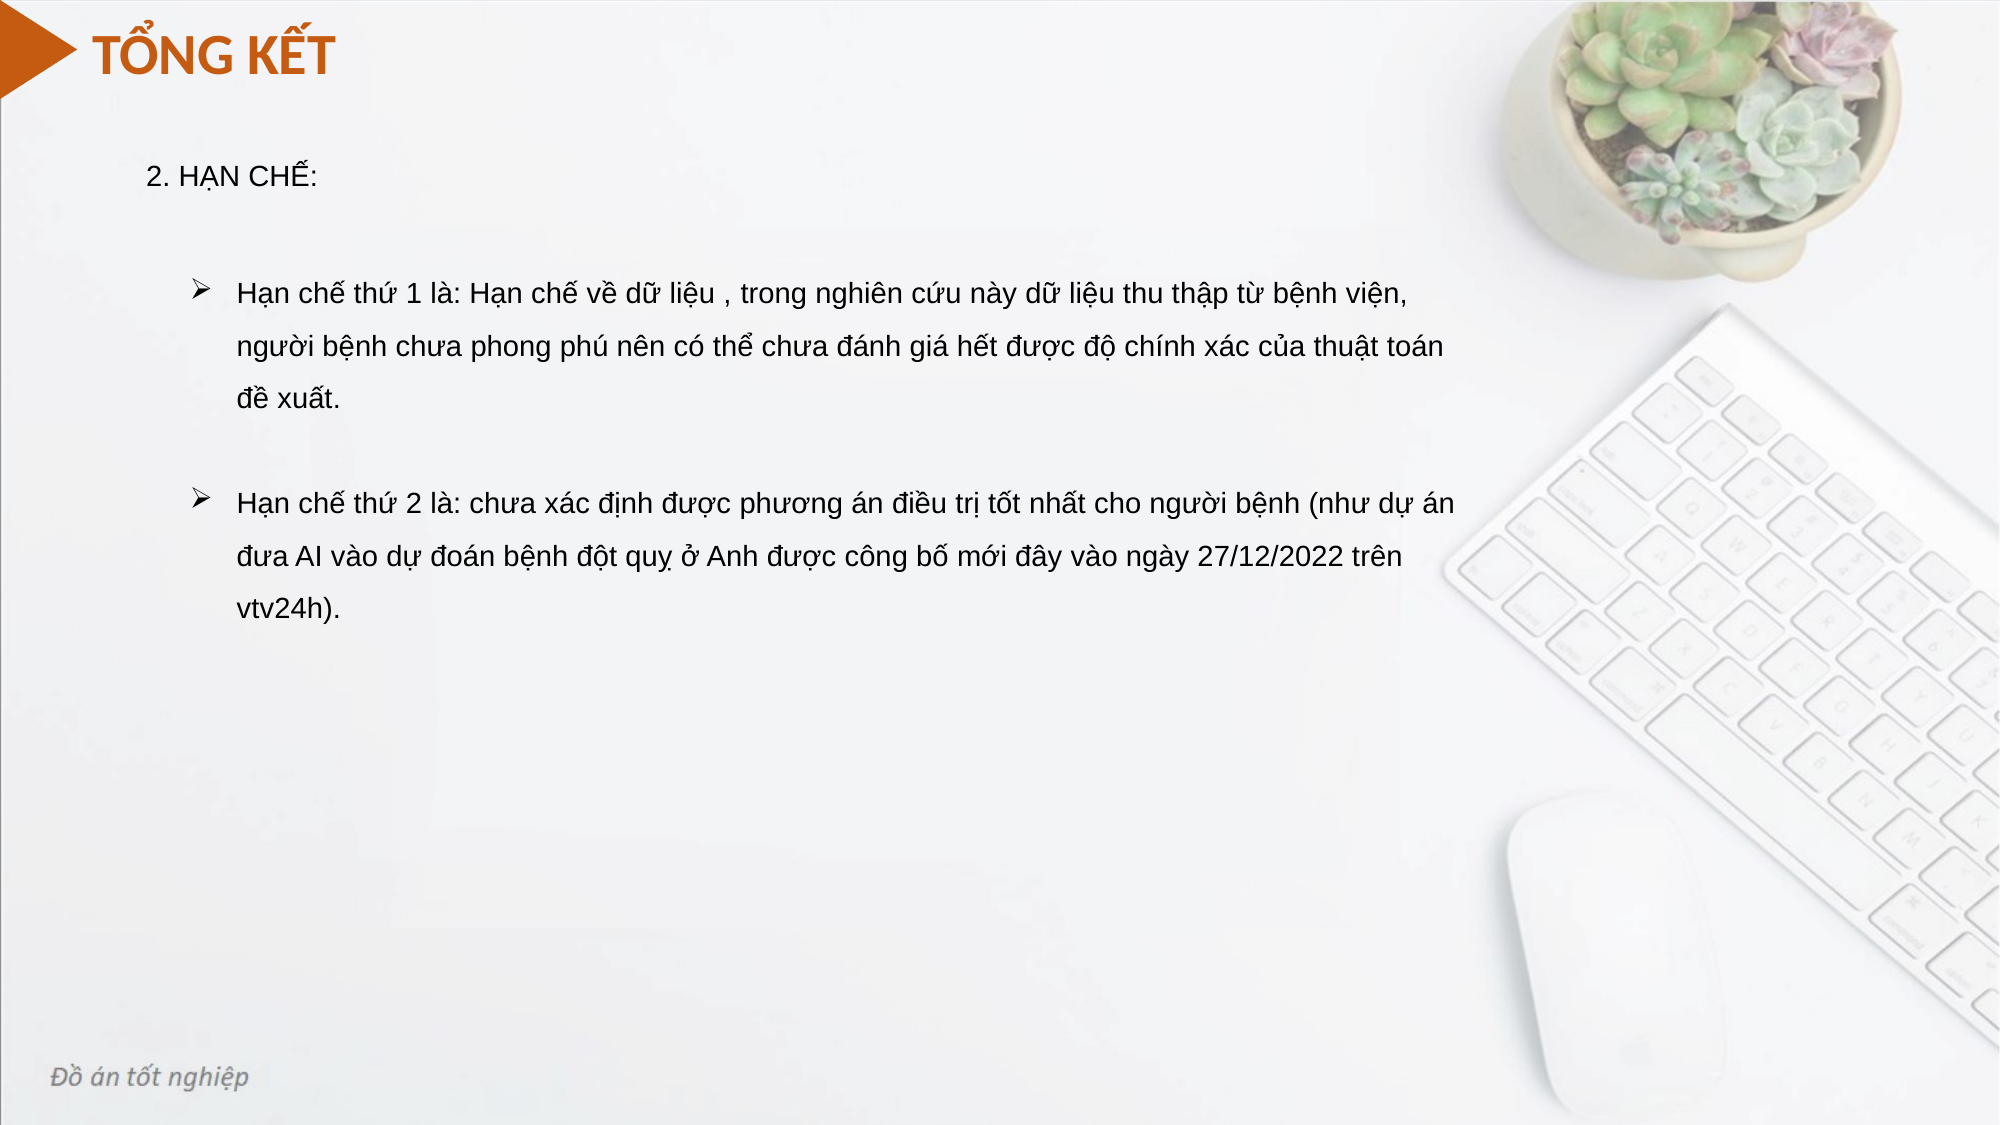

TỔNG KẾT

2. HẠN CHẾ:
Hạn chế thứ 1 là: Hạn chế về dữ liệu , trong nghiên cứu này dữ liệu thu thập từ bệnh viện, người bệnh chưa phong phú nên có thể chưa đánh giá hết được độ chính xác của thuật toán đề xuất.

Hạn chế thứ 2 là: chưa xác định được phương án điều trị tốt nhất cho người bệnh (như dự án đưa AI vào dự đoán bệnh đột quỵ ở Anh được công bố mới đây vào ngày 27/12/2022 trên vtv24h).